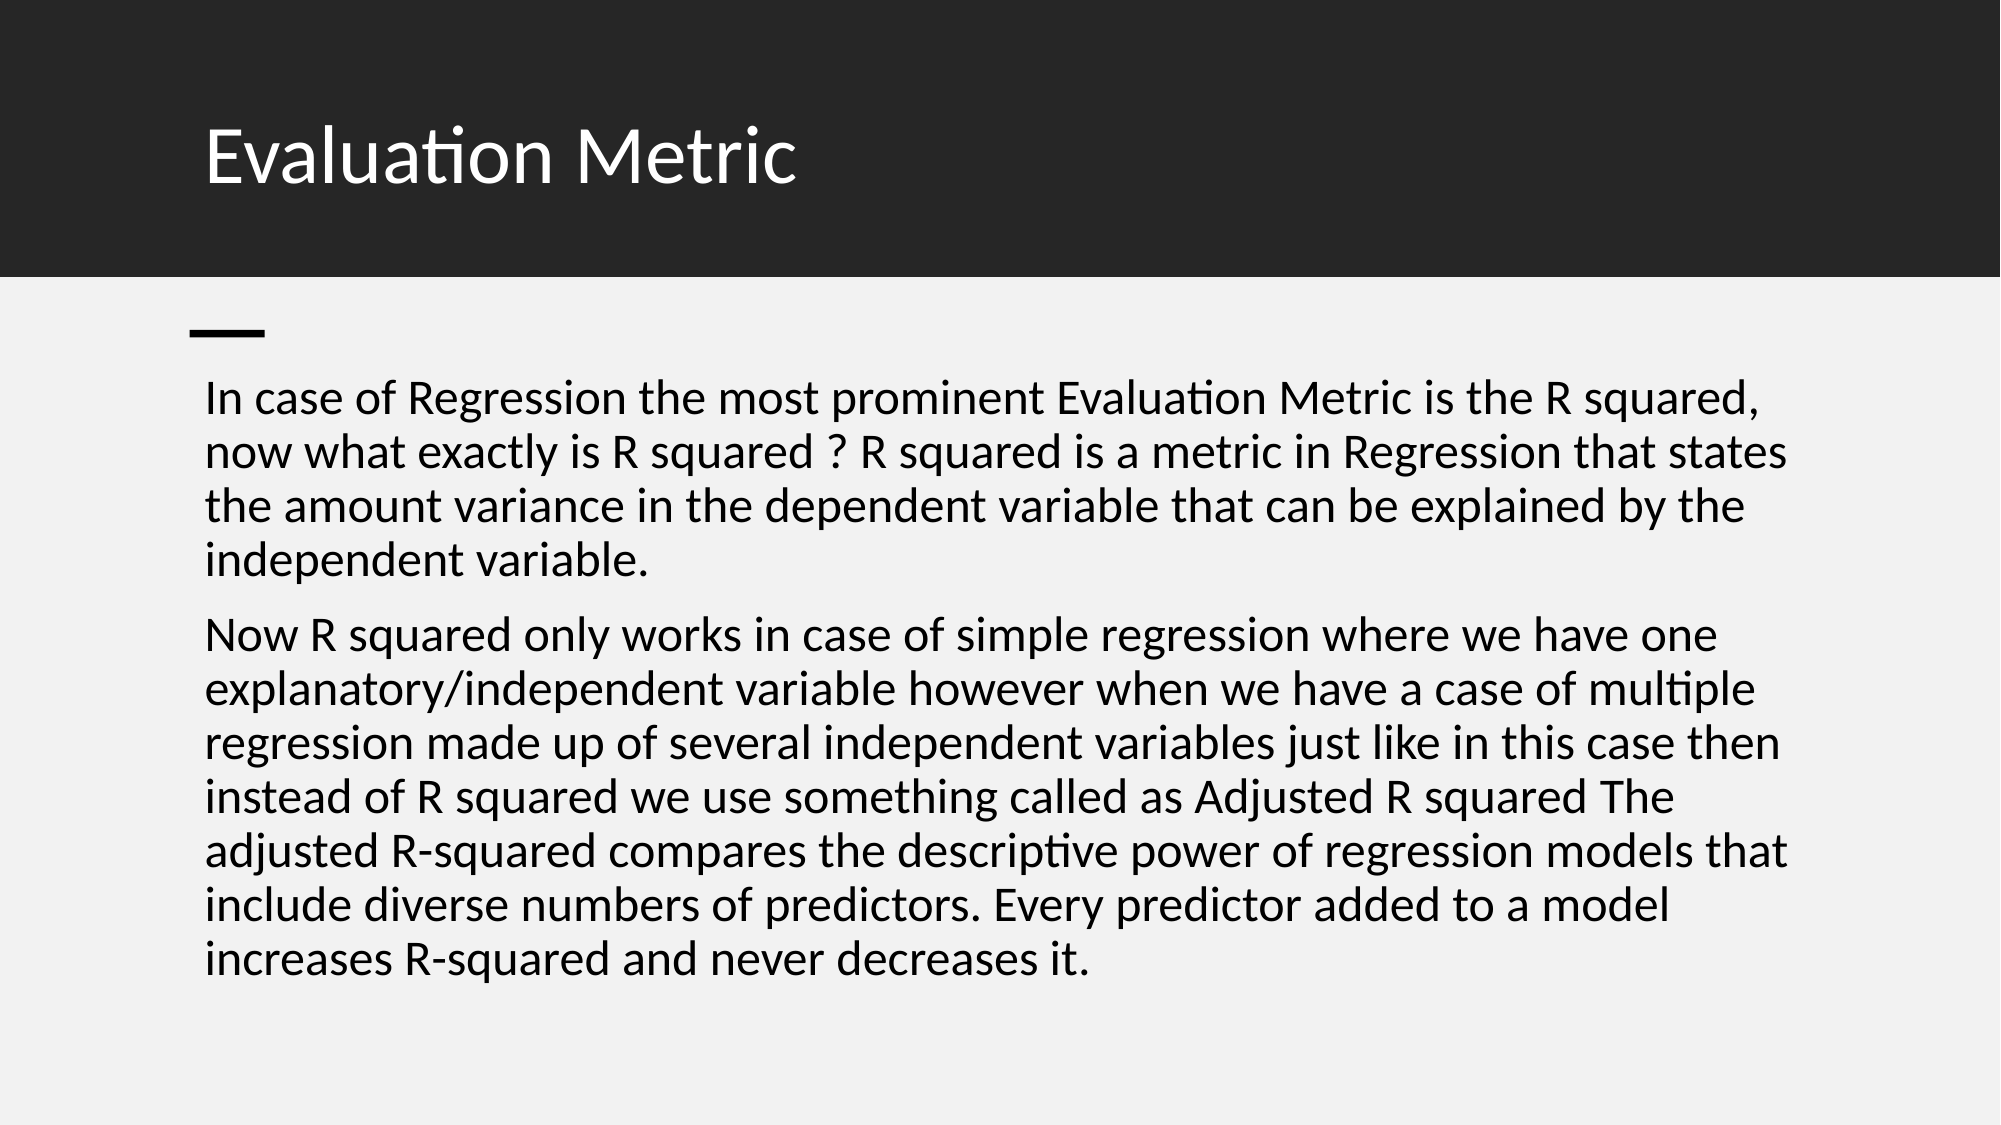

# Evaluation Metric

In case of Regression the most prominent Evaluation Metric is the R squared, now what exactly is R squared ? R squared is a metric in Regression that states the amount variance in the dependent variable that can be explained by the independent variable.
Now R squared only works in case of simple regression where we have one explanatory/independent variable however when we have a case of multiple regression made up of several independent variables just like in this case then instead of R squared we use something called as Adjusted R squared The adjusted R-squared compares the descriptive power of regression models that include diverse numbers of predictors. Every predictor added to a model increases R-squared and never decreases it.